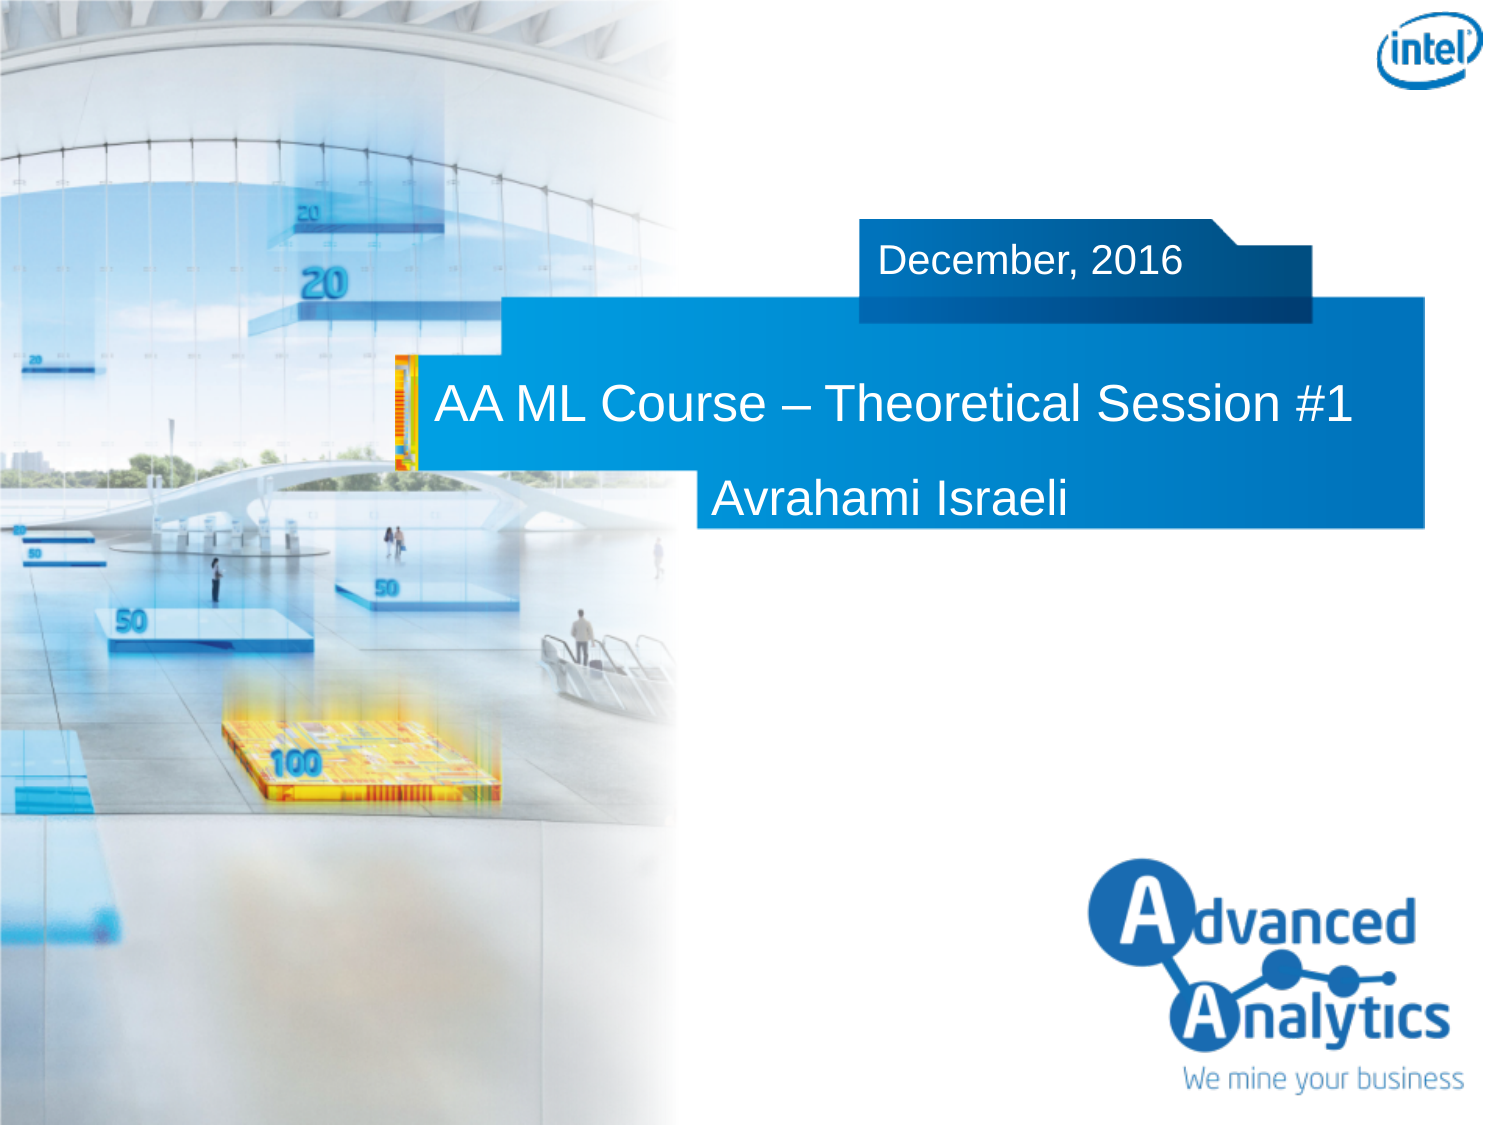

December, 2016
# AA ML Course – Theoretical Session #1
Avrahami Israeli